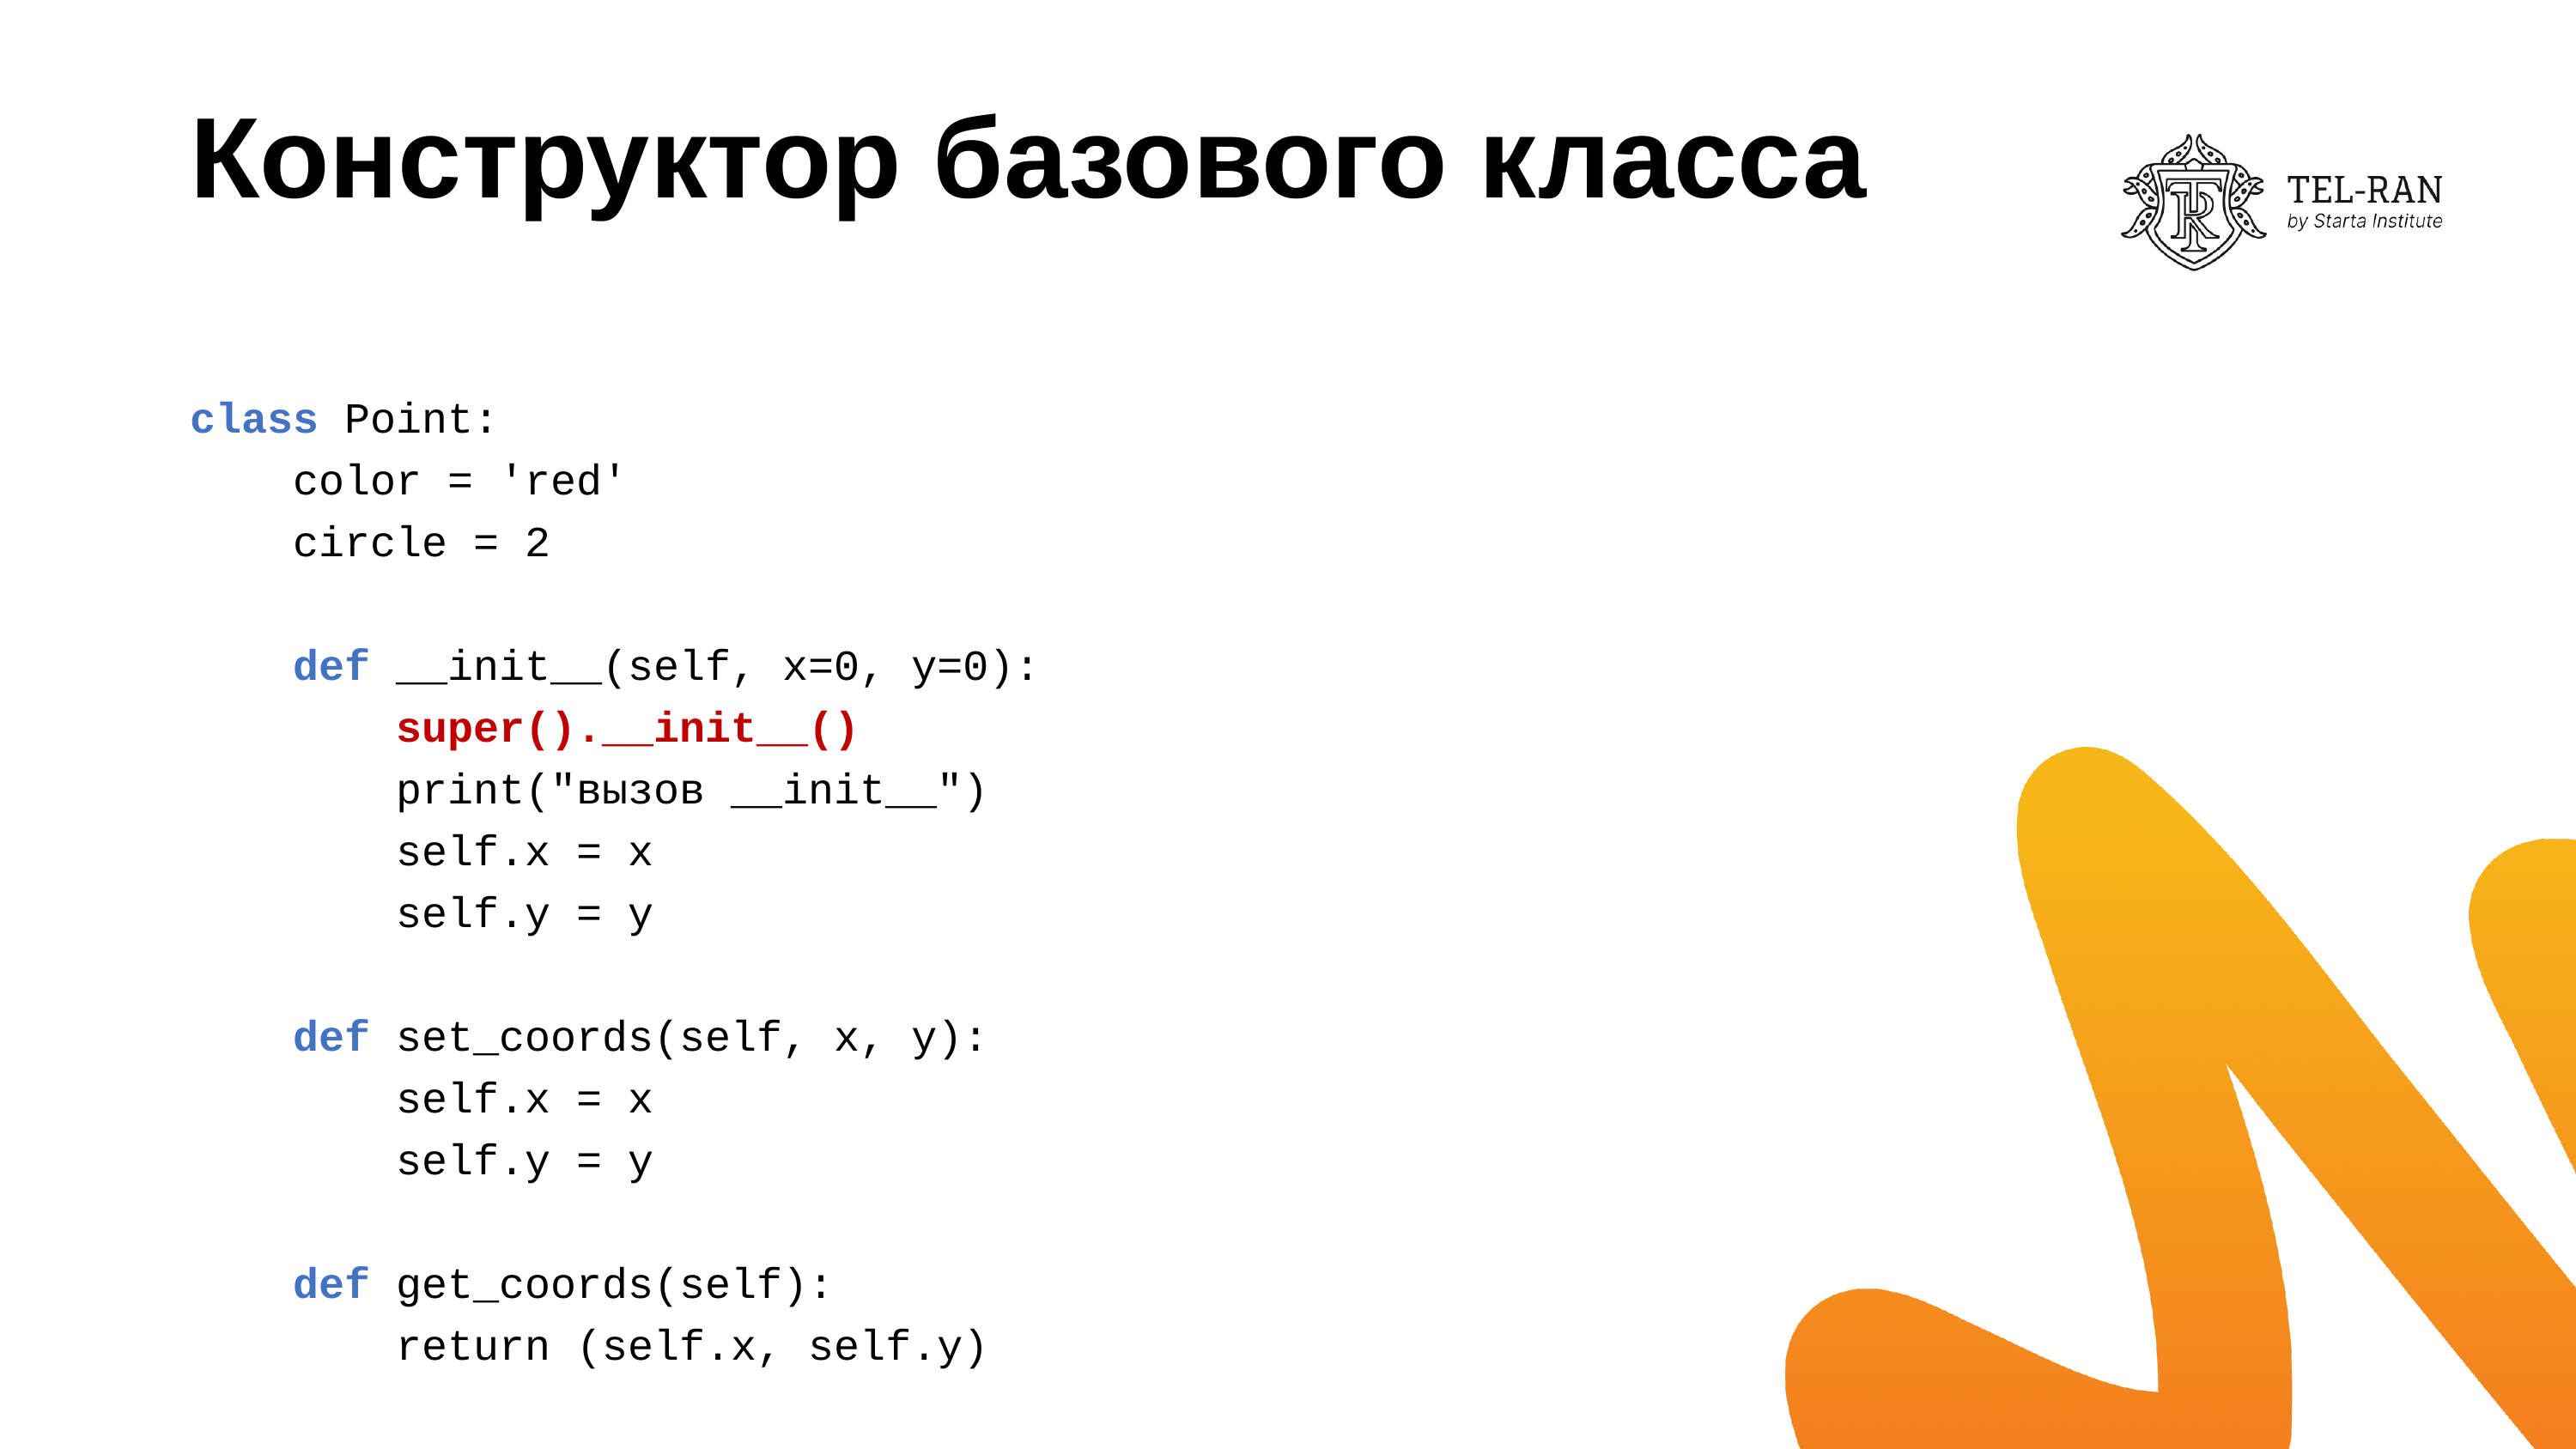

# Конструктор базового класса
class Point:
    color = 'red'
    circle = 2

    def __init__(self, x=0, y=0):
	   super().__init__()
        print("вызов __init__")
        self.x = x
        self.y = y

    def set_coords(self, x, y):
        self.x = x
        self.y = y

    def get_coords(self):
        return (self.x, self.y)